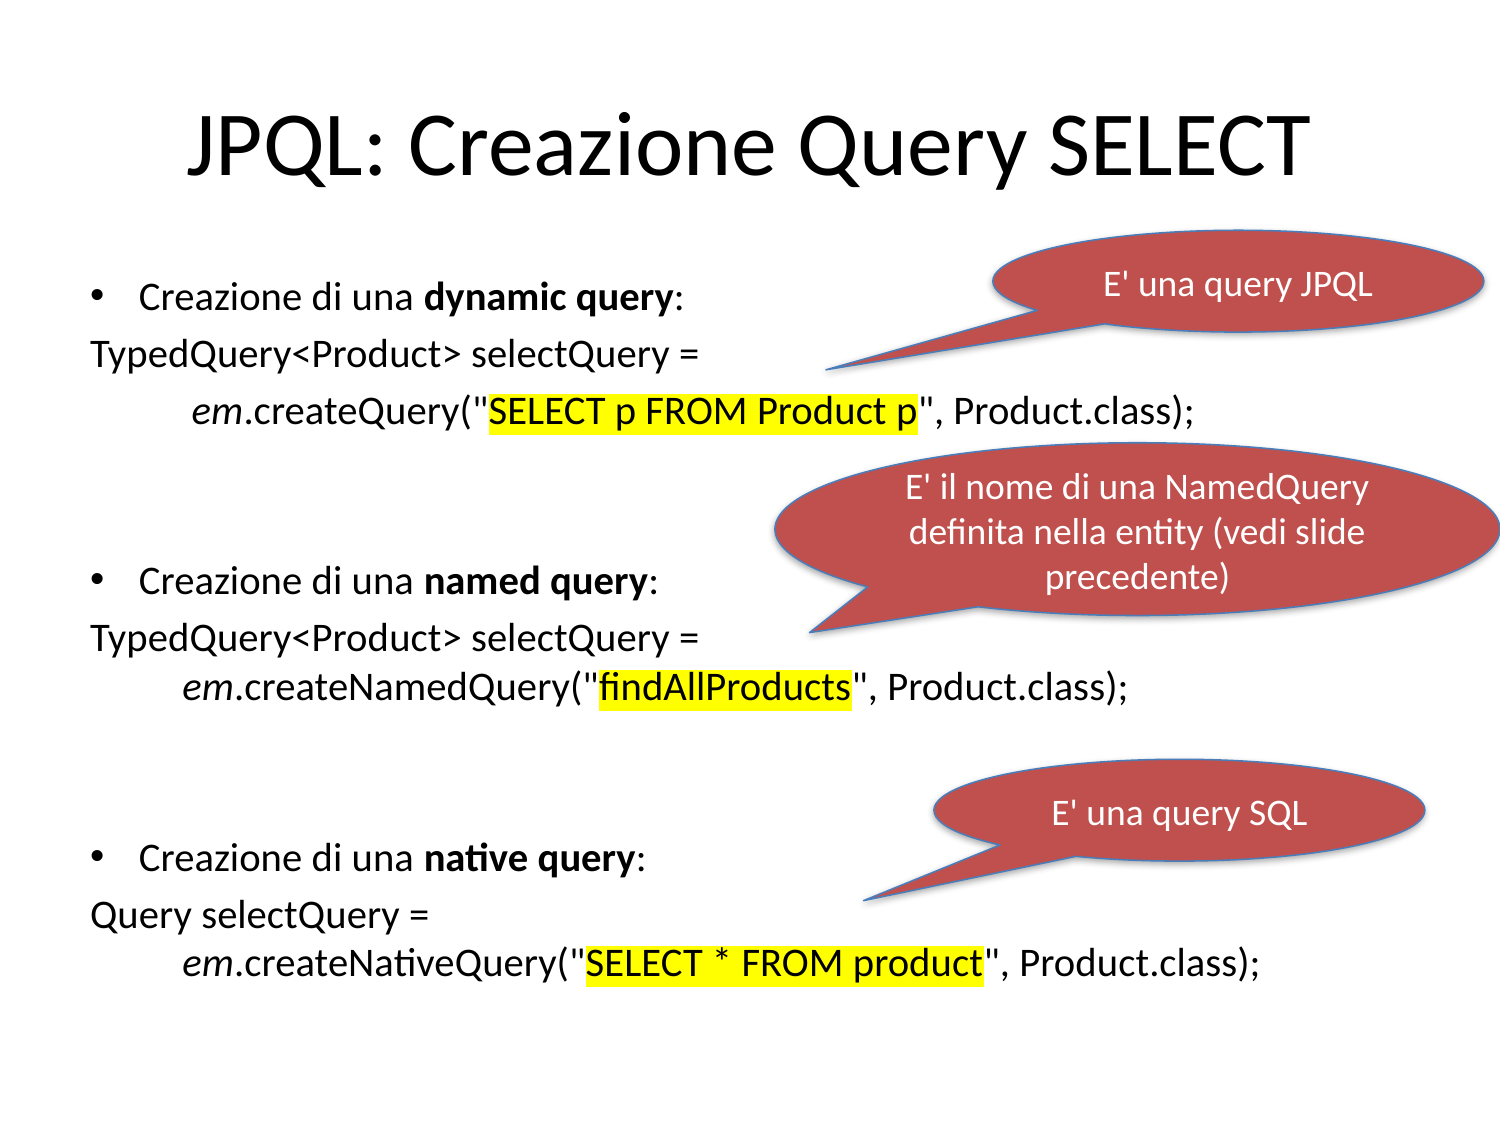

# JPQL: Creazione Query SELECT
E' una query JPQL
Creazione di una dynamic query:
TypedQuery<Product> selectQuery =
           em.createQuery("SELECT p FROM Product p", Product.class);

Creazione di una named query:
TypedQuery<Product> selectQuery =
          em.createNamedQuery("findAllProducts", Product.class);

Creazione di una native query:
Query selectQuery =
          em.createNativeQuery("SELECT * FROM product", Product.class);
E' il nome di una NamedQuery definita nella entity (vedi slide precedente)
E' una query SQL